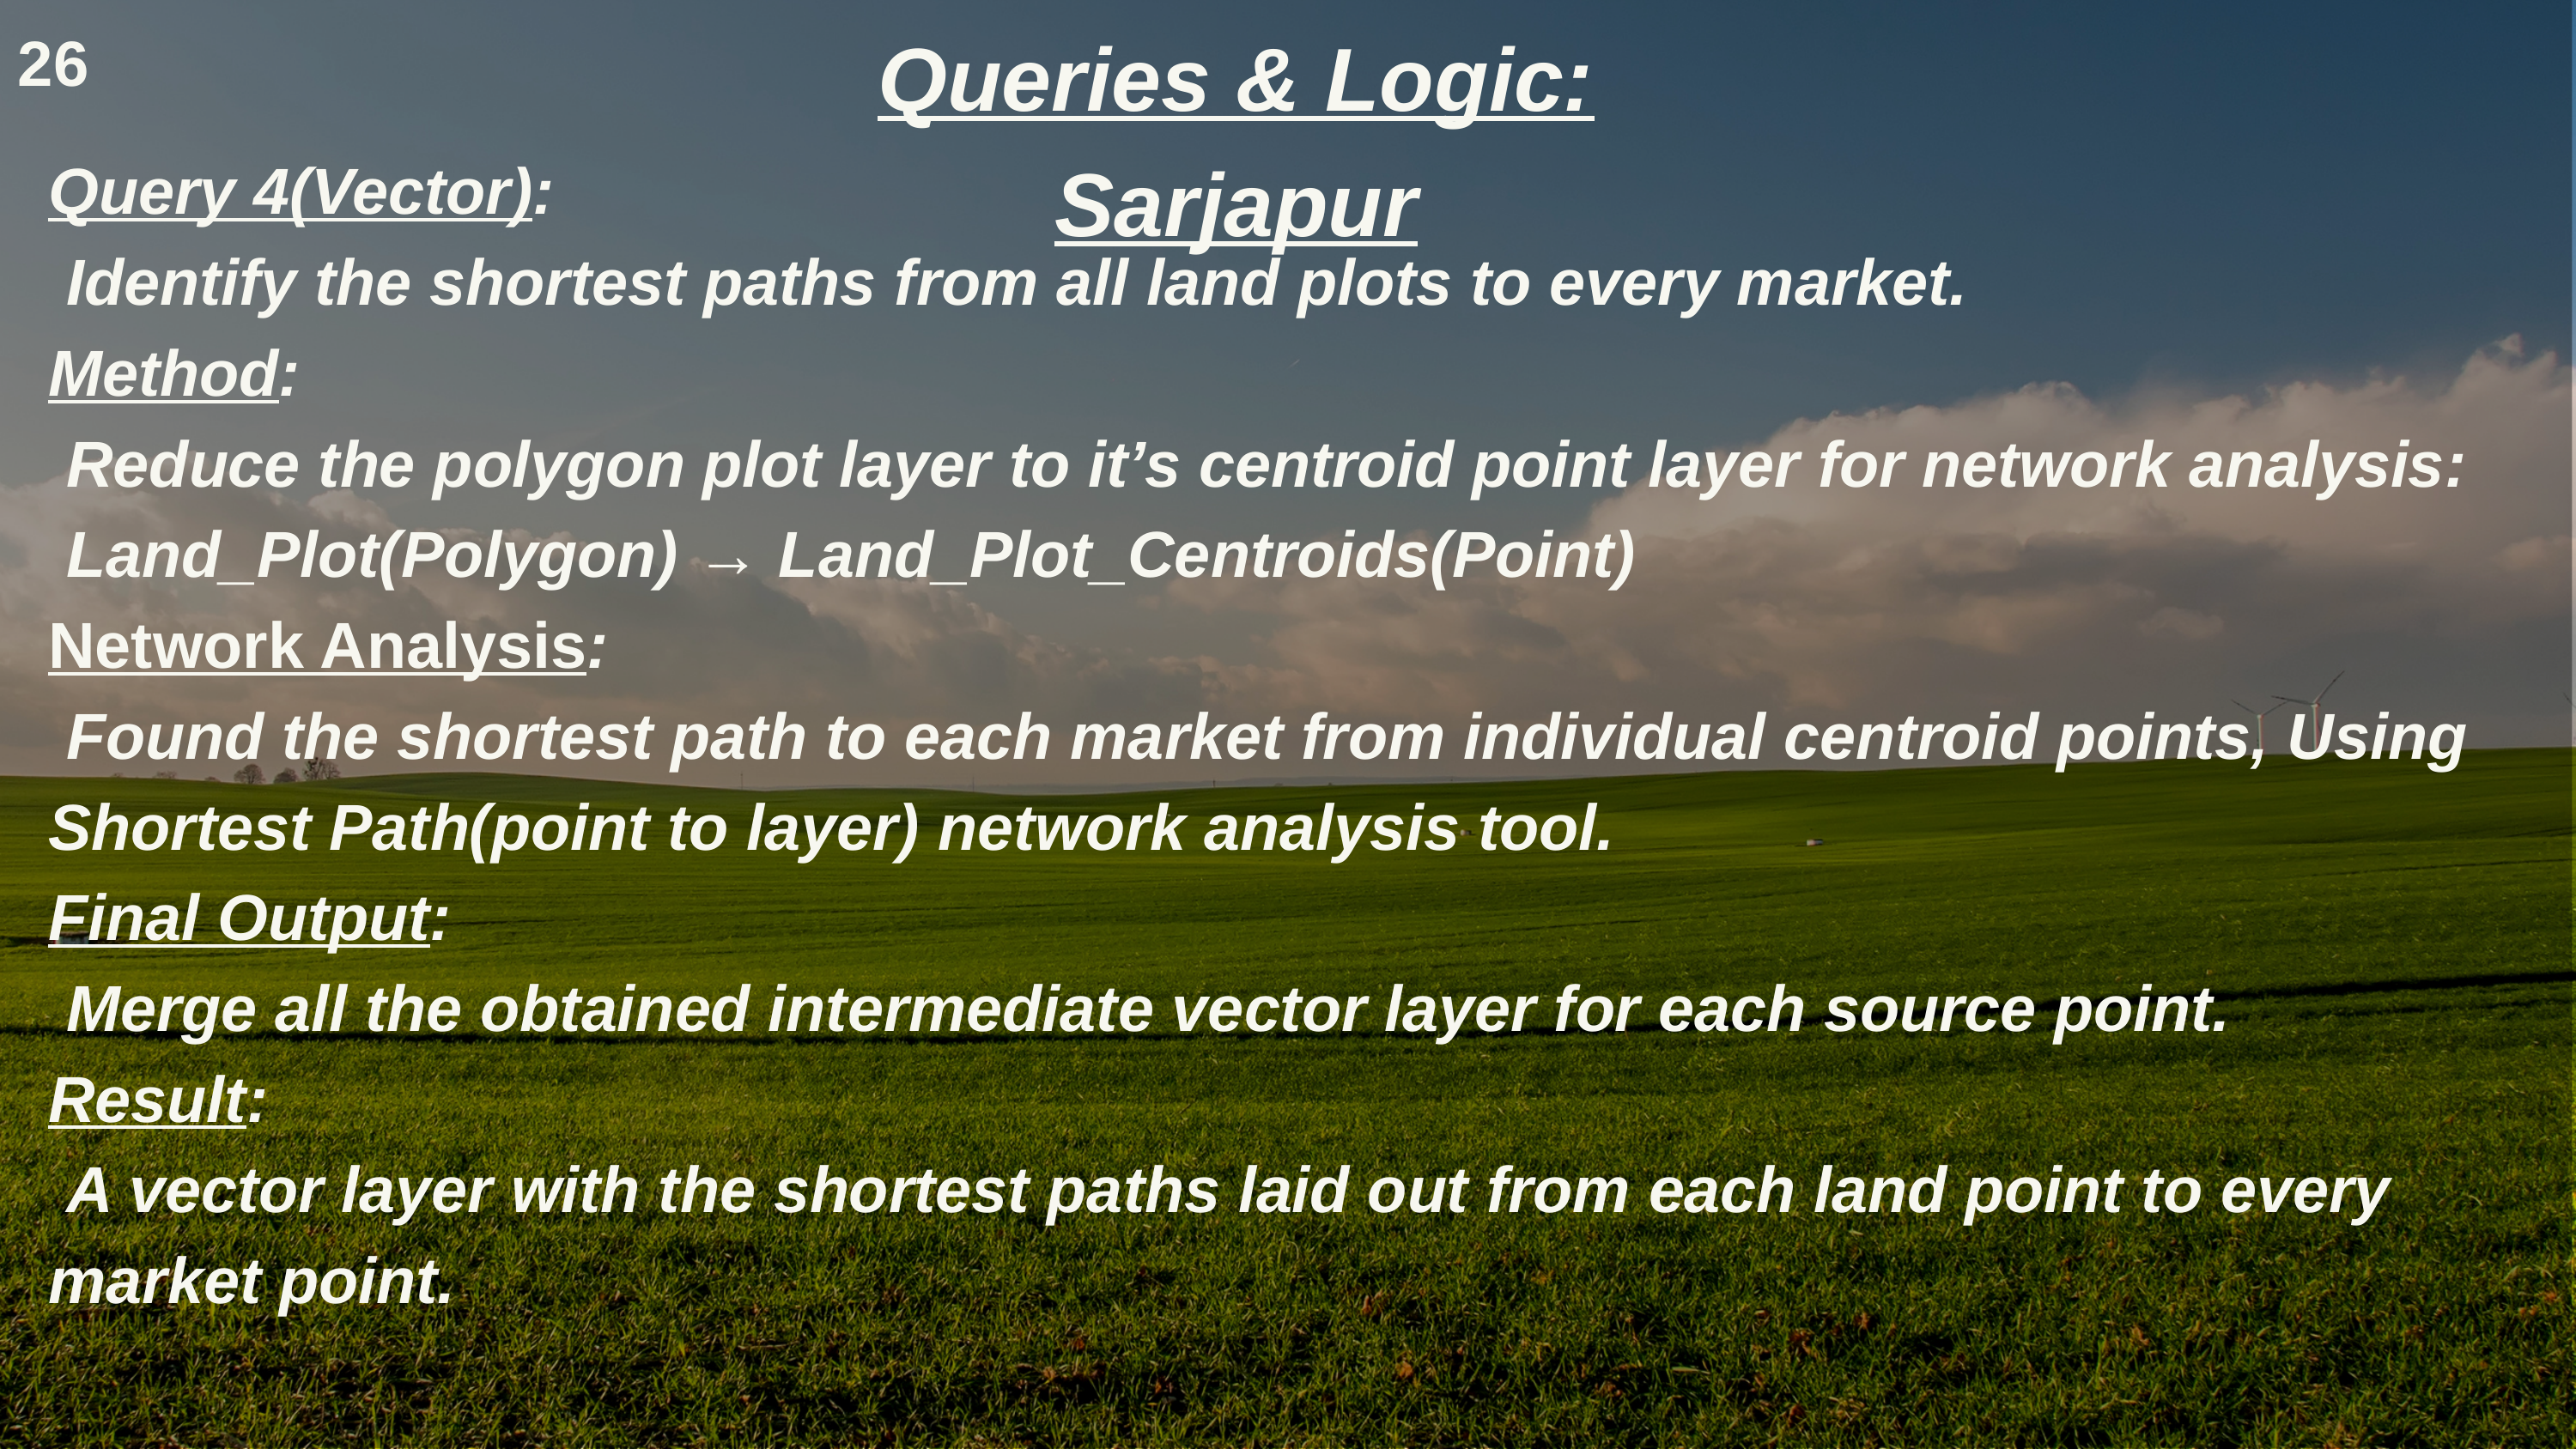

Queries & Logic: Sarjapur
26
Query 4(Vector):
 Identify the shortest paths from all land plots to every market.
Method:
 Reduce the polygon plot layer to it’s centroid point layer for network analysis:
 Land_Plot(Polygon) → Land_Plot_Centroids(Point)
Network Analysis:
 Found the shortest path to each market from individual centroid points, Using Shortest Path(point to layer) network analysis tool.
Final Output:
 Merge all the obtained intermediate vector layer for each source point.
Result:
 A vector layer with the shortest paths laid out from each land point to every market point.